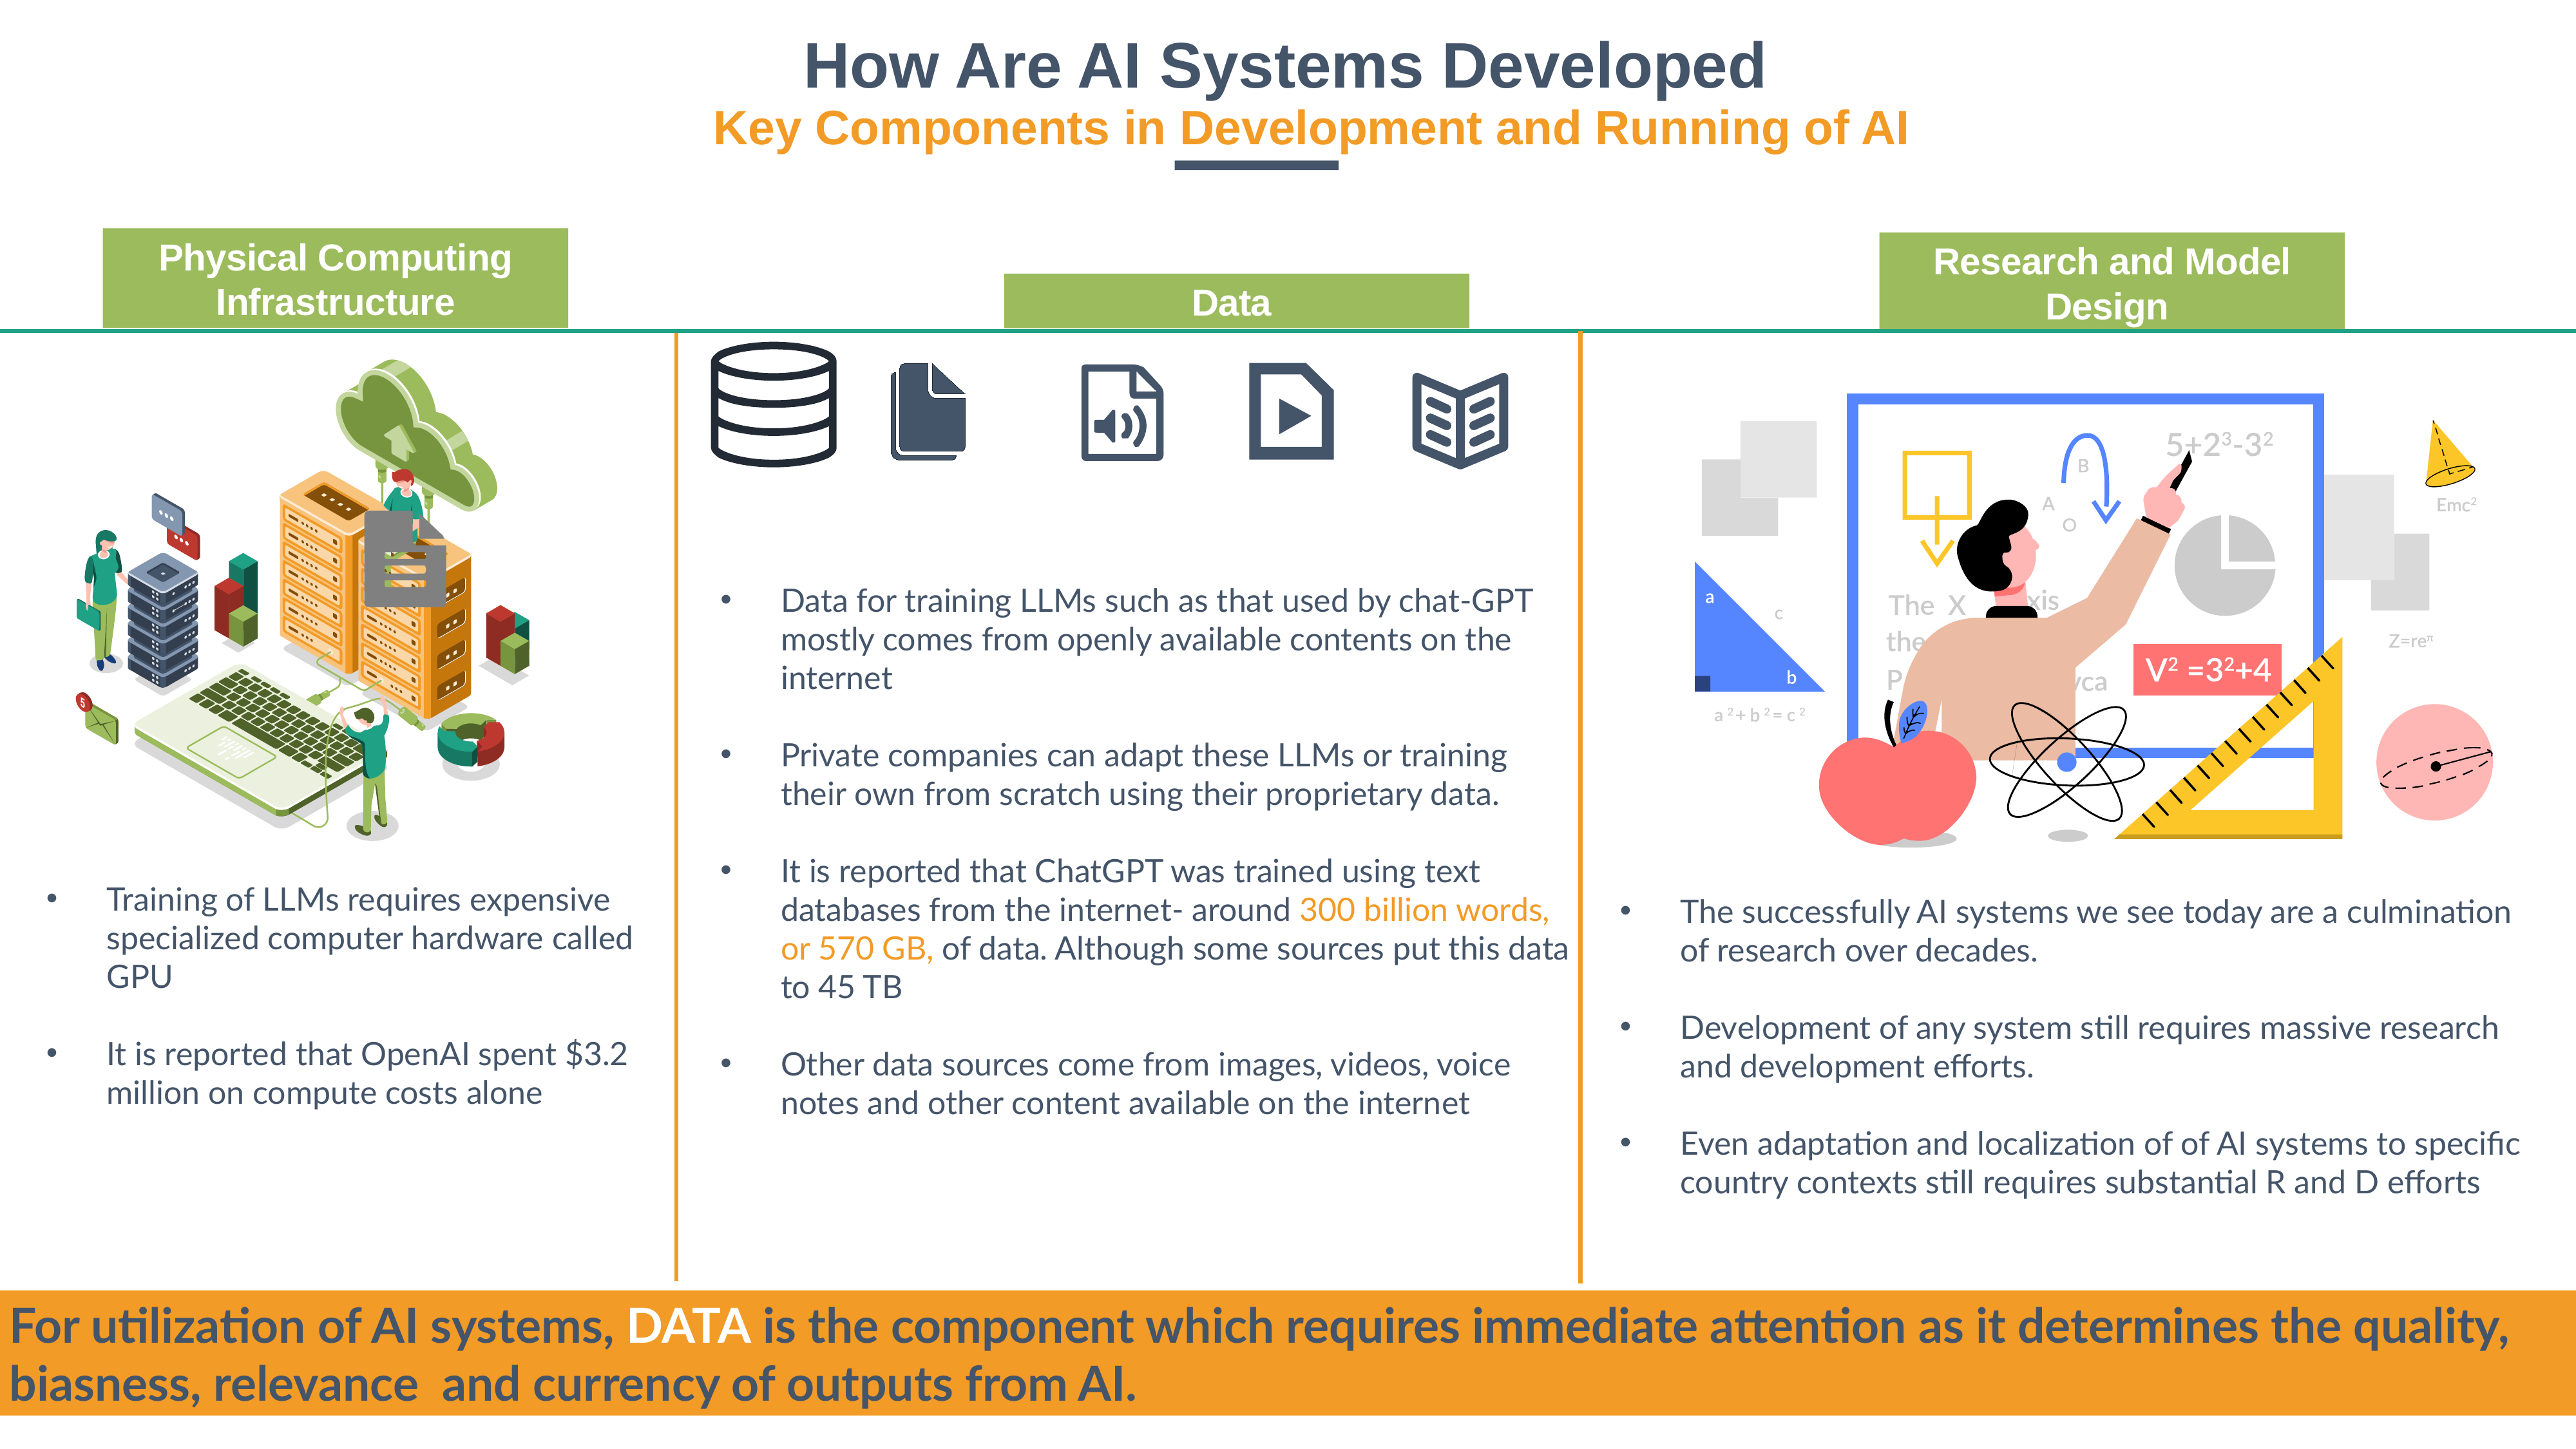

How Are AI Systems Developed
Key Components in Development and Running of AI

Physical Computing Infrastructure
Research and Model Design
Data

Data for training LLMs such as that used by chat-GPT mostly comes from openly available contents on the internet

Private companies can adapt these LLMs or training their own from scratch using their proprietary data.

It is reported that ChatGPT was trained using text databases from the internet- around 300 billion words, or 570 GB, of data. Although some sources put this data to 45 TB

Other data sources come from images, videos, voice notes and other content available on the internet
Training of LLMs requires expensive specialized computer hardware called GPU

It is reported that OpenAI spent $3.2 million on compute costs alone
The successfully AI systems we see today are a culmination of research over decades.

Development of any system still requires massive research and development efforts.

Even adaptation and localization of of AI systems to specific country contexts still requires substantial R and D efforts

For utilization of AI systems, DATA is the component which requires immediate attention as it determines the quality, biasness, relevance  and currency of outputs from AI.